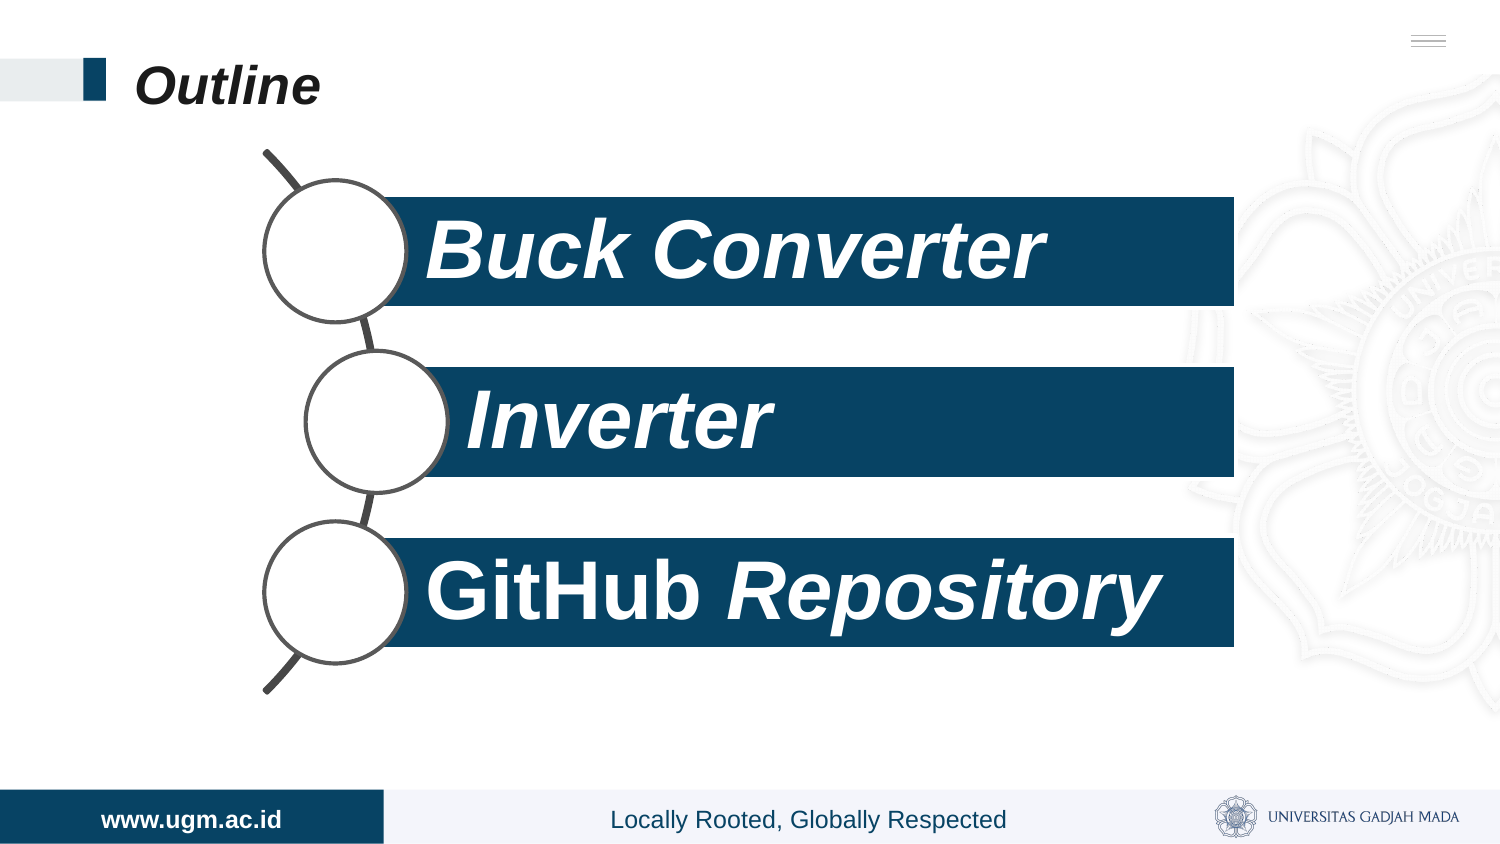

# Outline
Buck Converter
Inverter
GitHub Repository